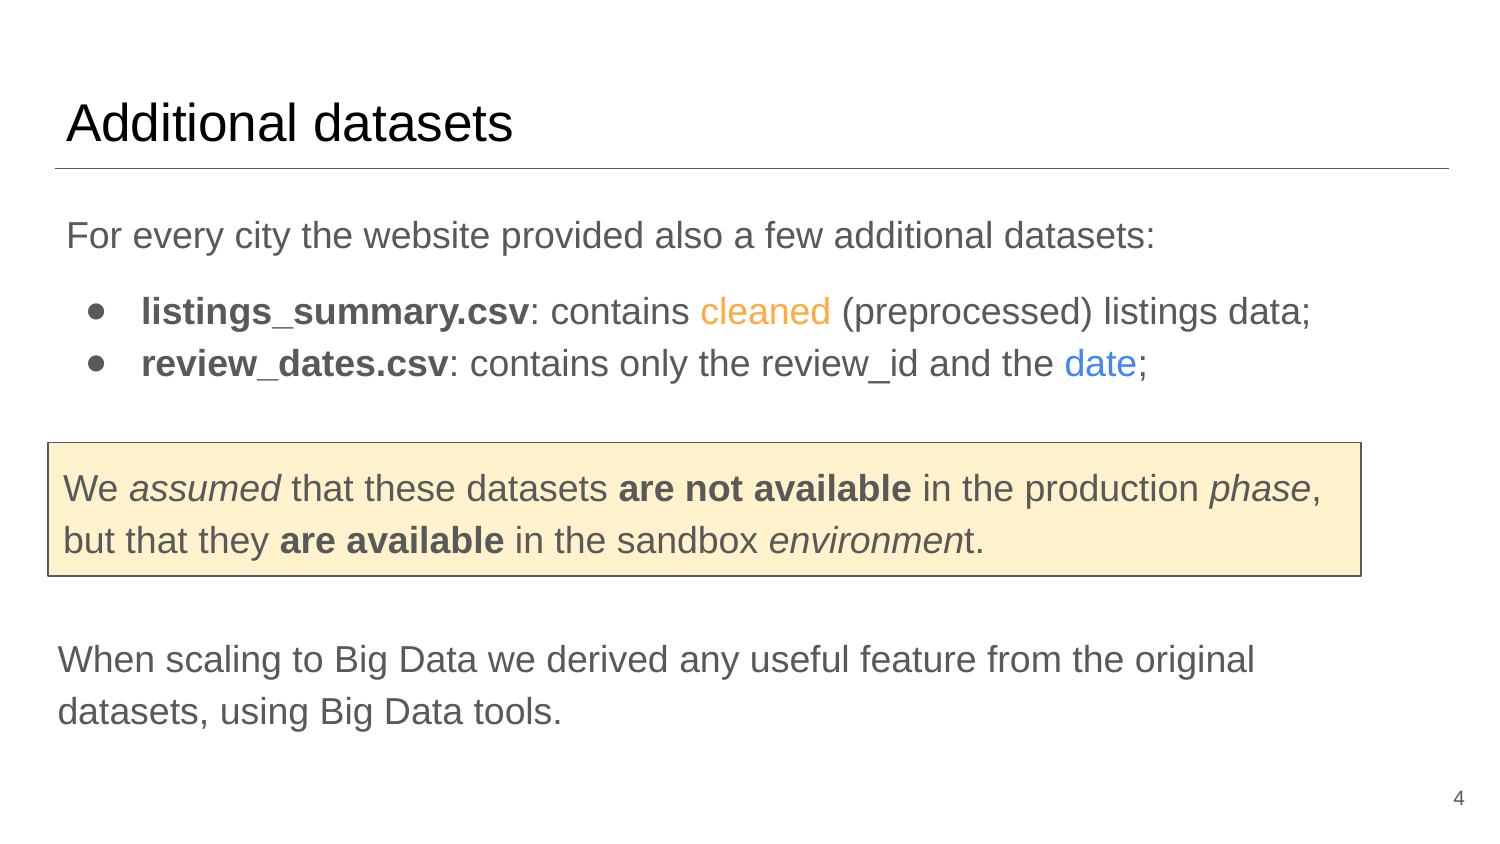

# Additional datasets
For every city the website provided also a few additional datasets:
listings_summary.csv: contains cleaned (preprocessed) listings data;
review_dates.csv: contains only the review_id and the date;
We assumed that these datasets are not available in the production phase, but that they are available in the sandbox environment.
When scaling to Big Data we derived any useful feature from the original datasets, using Big Data tools.
4